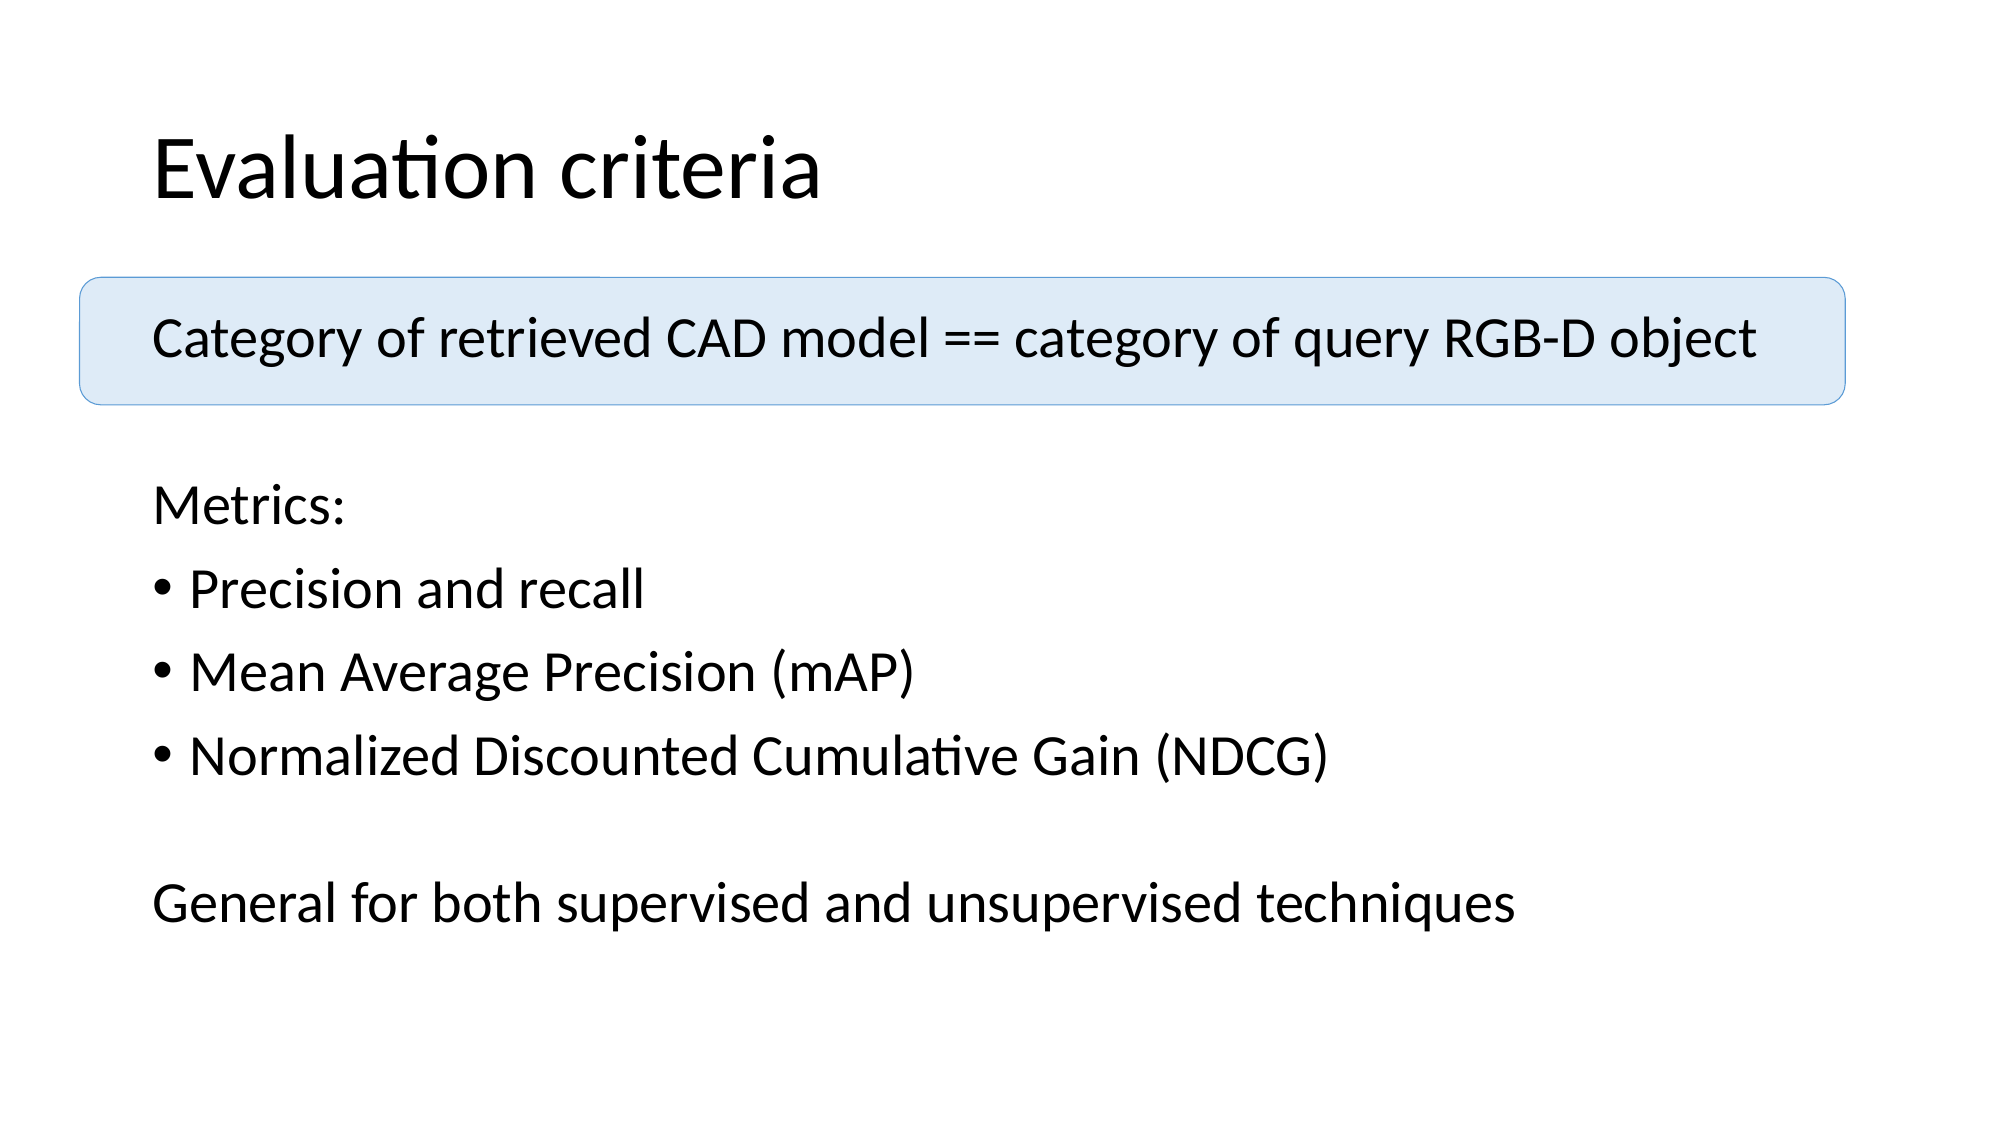

# Evaluation criteria

Category of retrieved CAD model == category of query RGB-D object

Metrics:
Precision and recall
Mean Average Precision (mAP)
Normalized Discounted Cumulative Gain (NDCG)
General for both supervised and unsupervised techniques